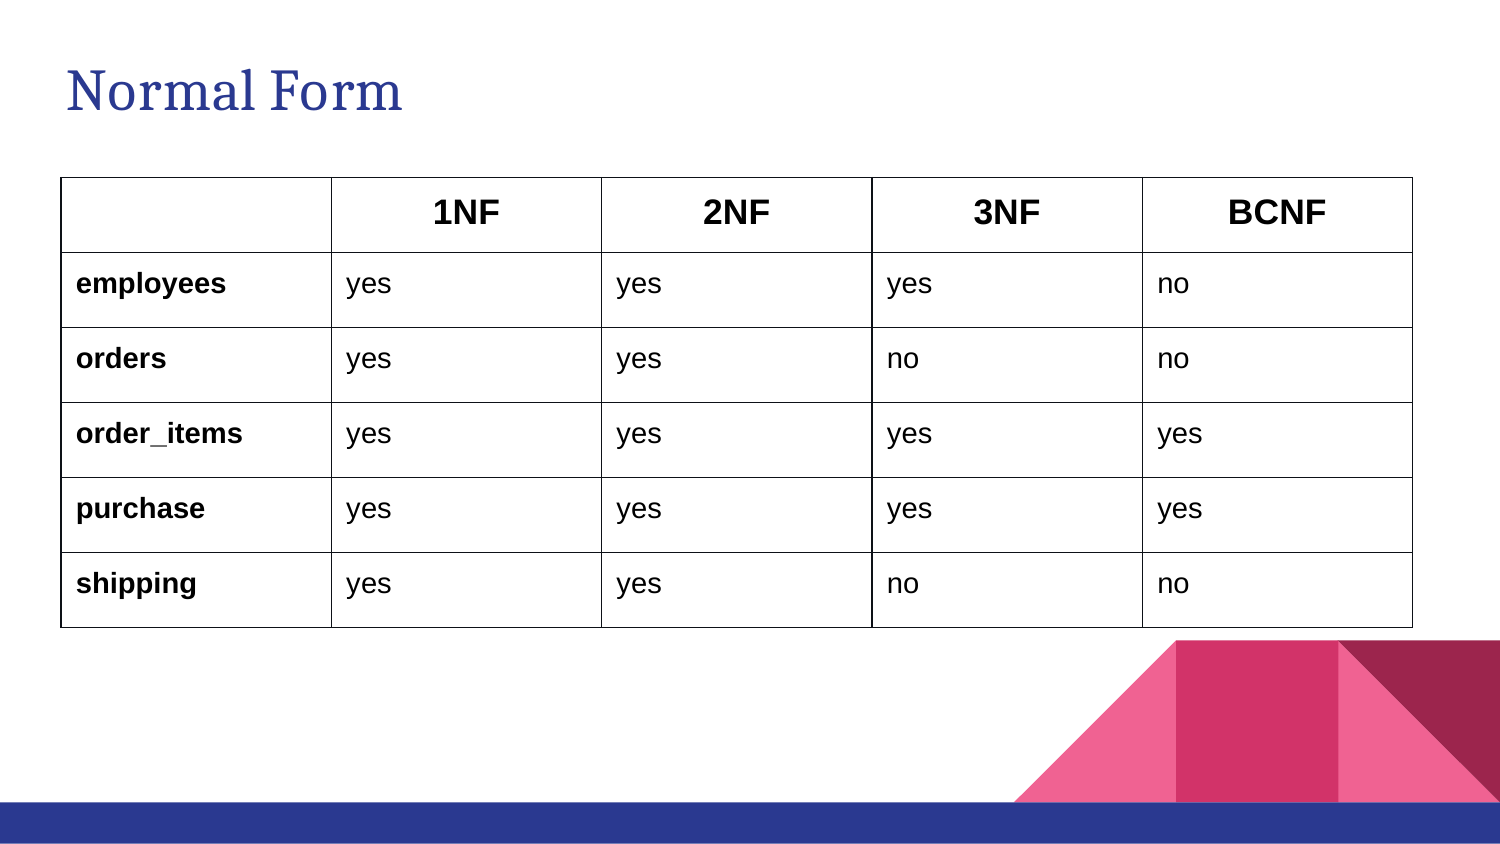

# Normal Form

|  | 1NF | 2NF | 3NF | BCNF |
| --- | --- | --- | --- | --- |
| employees | yes | yes | yes | no |
| orders | yes | yes | no | no |
| order\_items | yes | yes | yes | yes |
| purchase | yes | yes | yes | yes |
| shipping | yes | yes | no | no |